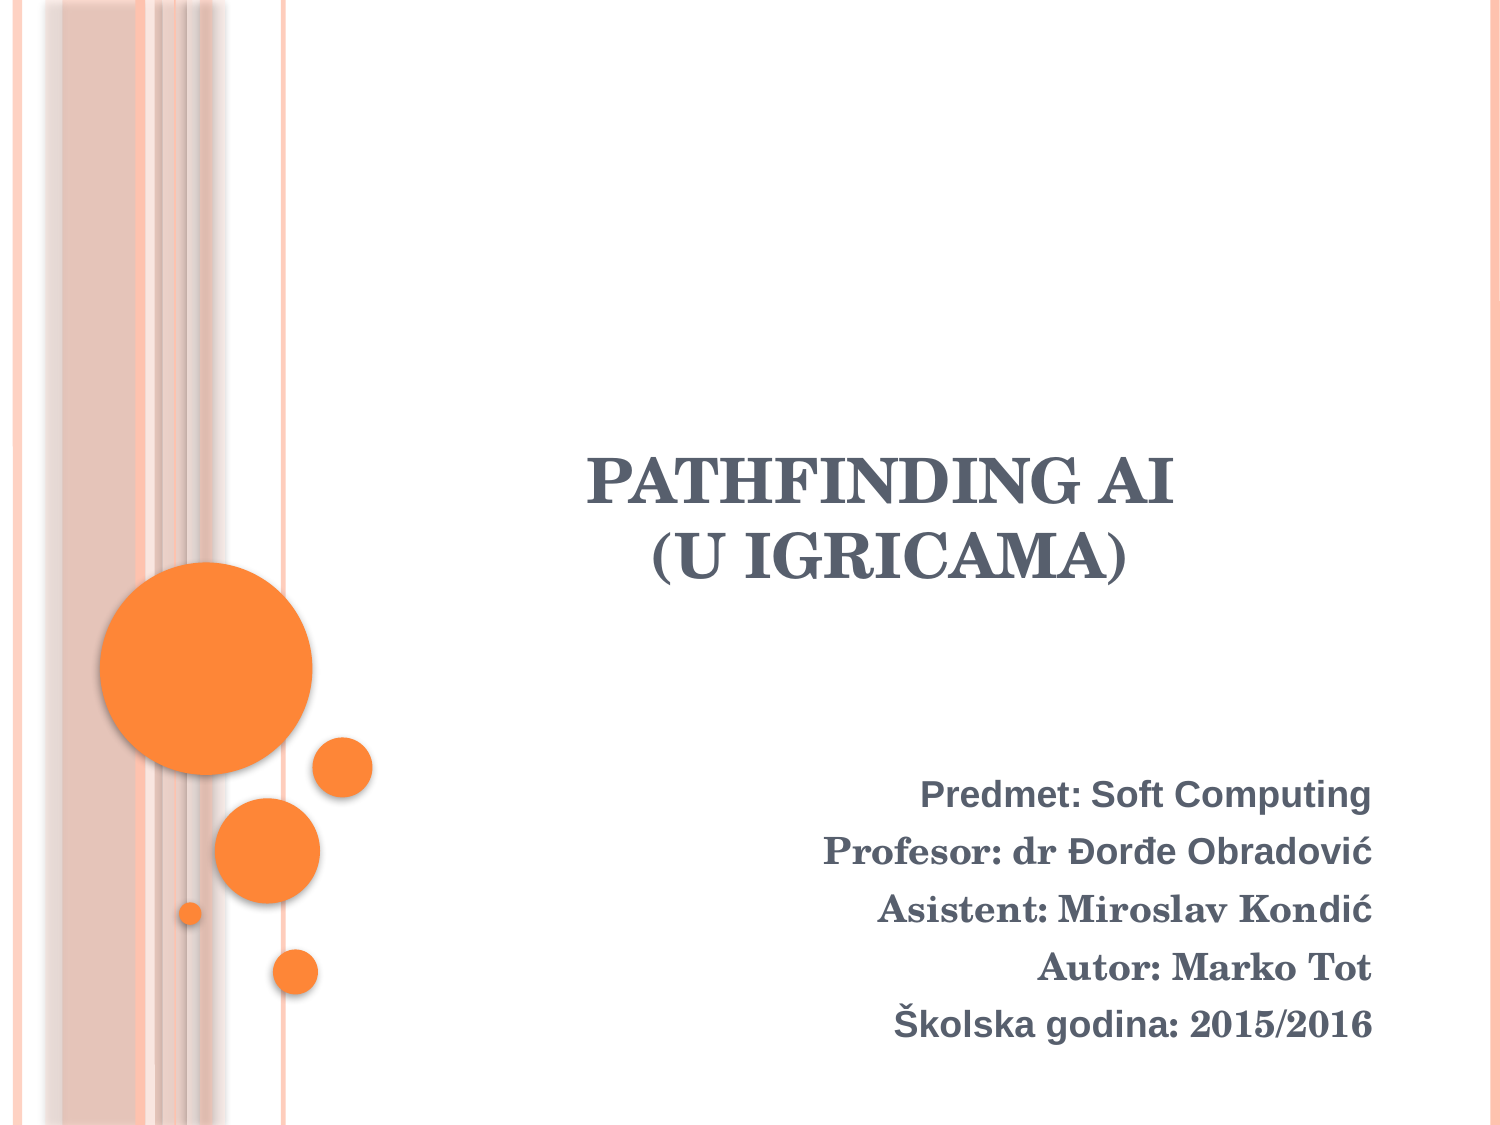

# Pathfinding AI (U Igricama)
Predmet: Soft Computing
Profesor: dr Đorđe Obradović
Asistent: Miroslav Kondić
Autor: Marko Tot
Školska godina: 2015/2016